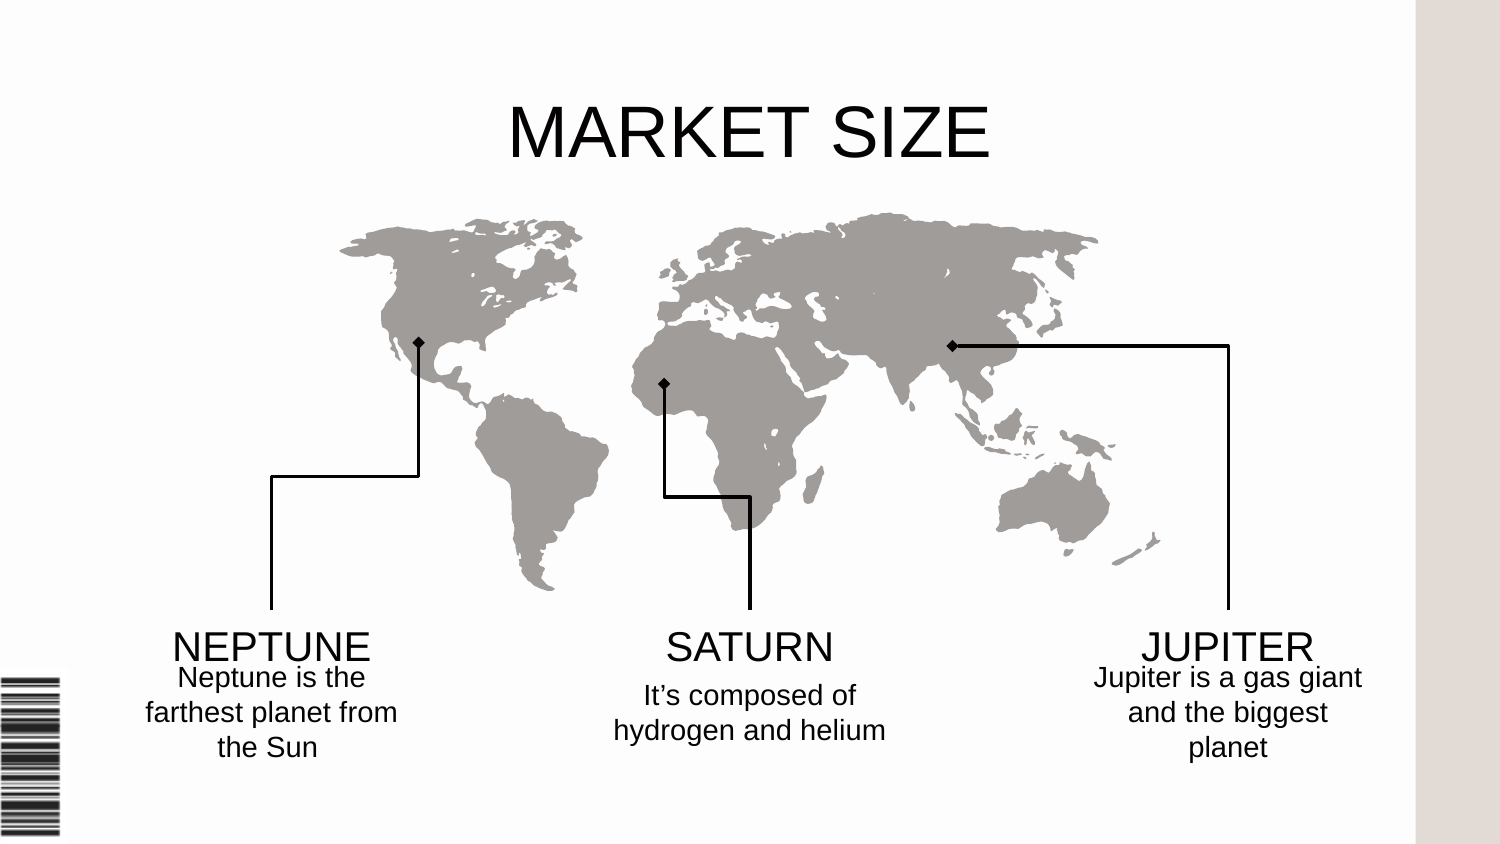

# MARKET SIZE

NEPTUNE
SATURN
JUPITER
Neptune is the farthest planet from the Sun
It’s composed of hydrogen and helium
Jupiter is a gas giant and the biggest planet